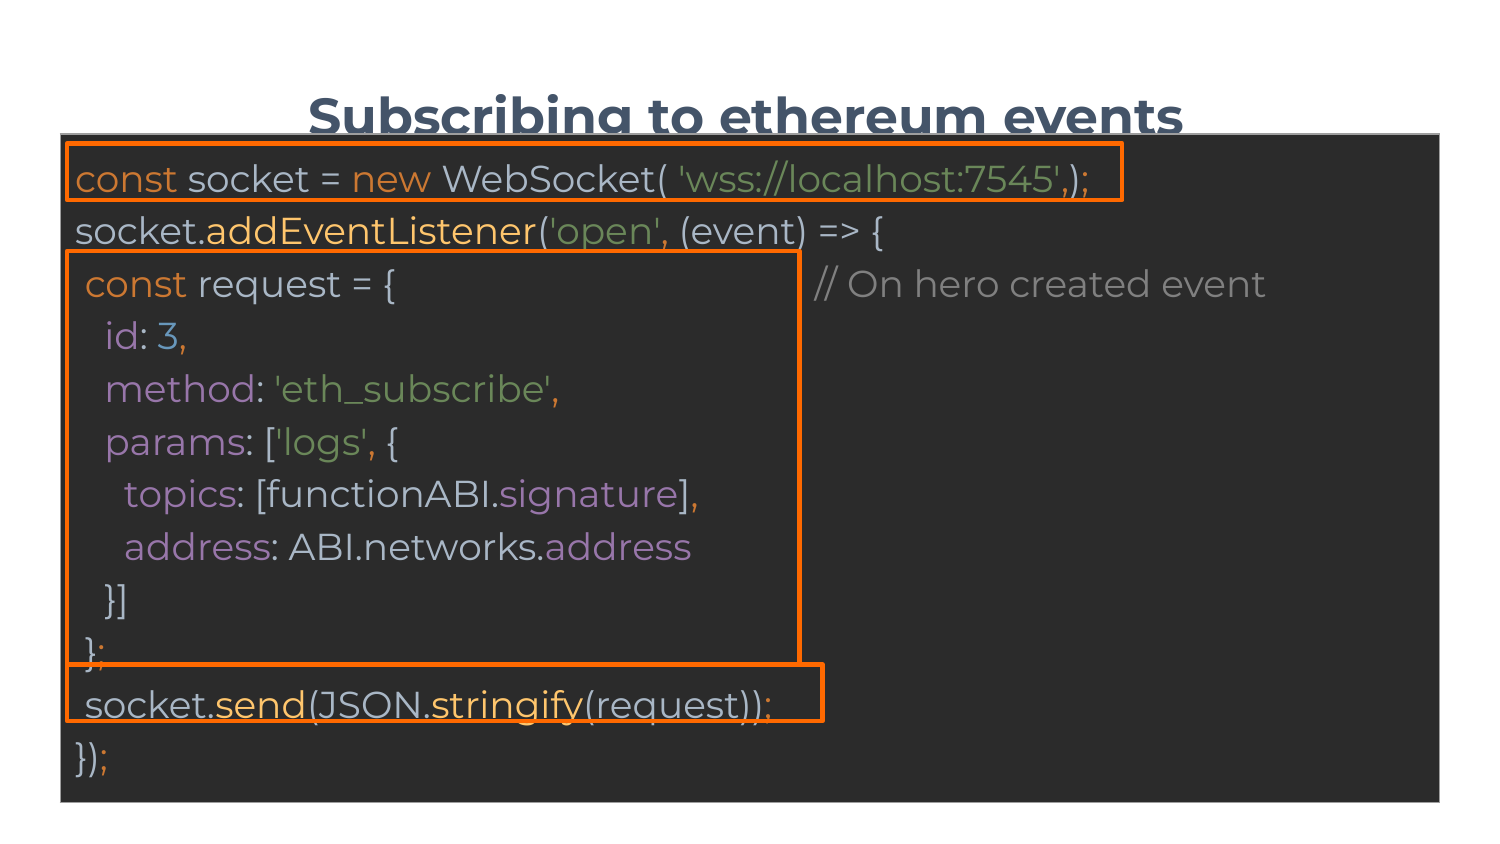

Subscribing to ethereum events
| const socket = new WebSocket( 'wss://localhost:7545',); socket.addEventListener('open', (event) => { const request = { // On hero created event id: 3, method: 'eth\_subscribe', params: ['logs', { topics: [functionABI.signature], address: ABI.networks.address }] }; socket.send(JSON.stringify(request)); }); |
| --- |